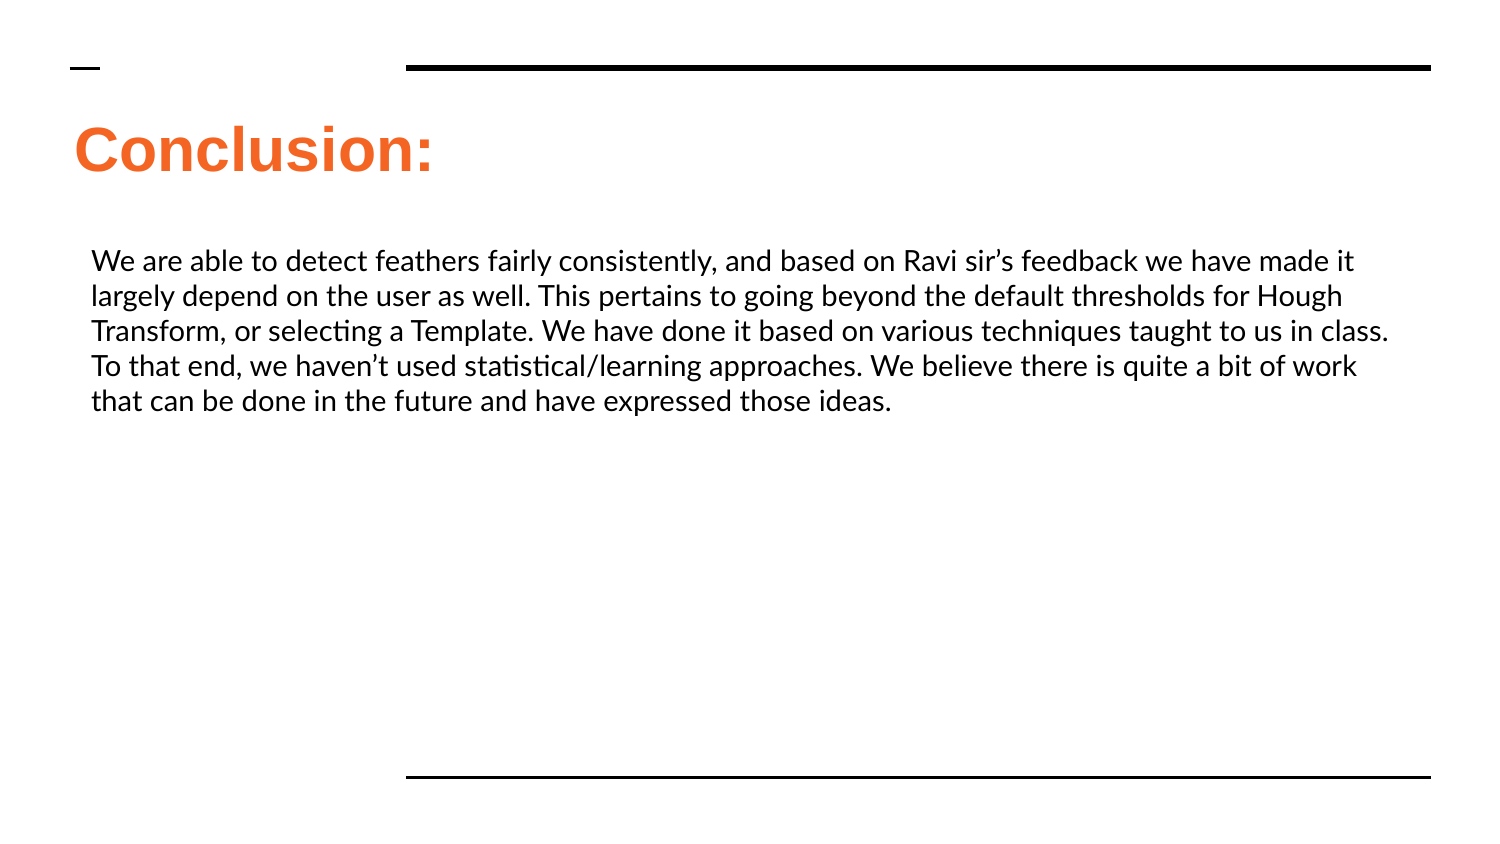

# Conclusion:

We are able to detect feathers fairly consistently, and based on Ravi sir’s feedback we have made it largely depend on the user as well. This pertains to going beyond the default thresholds for Hough Transform, or selecting a Template. We have done it based on various techniques taught to us in class. To that end, we haven’t used statistical/learning approaches. We believe there is quite a bit of work that can be done in the future and have expressed those ideas.